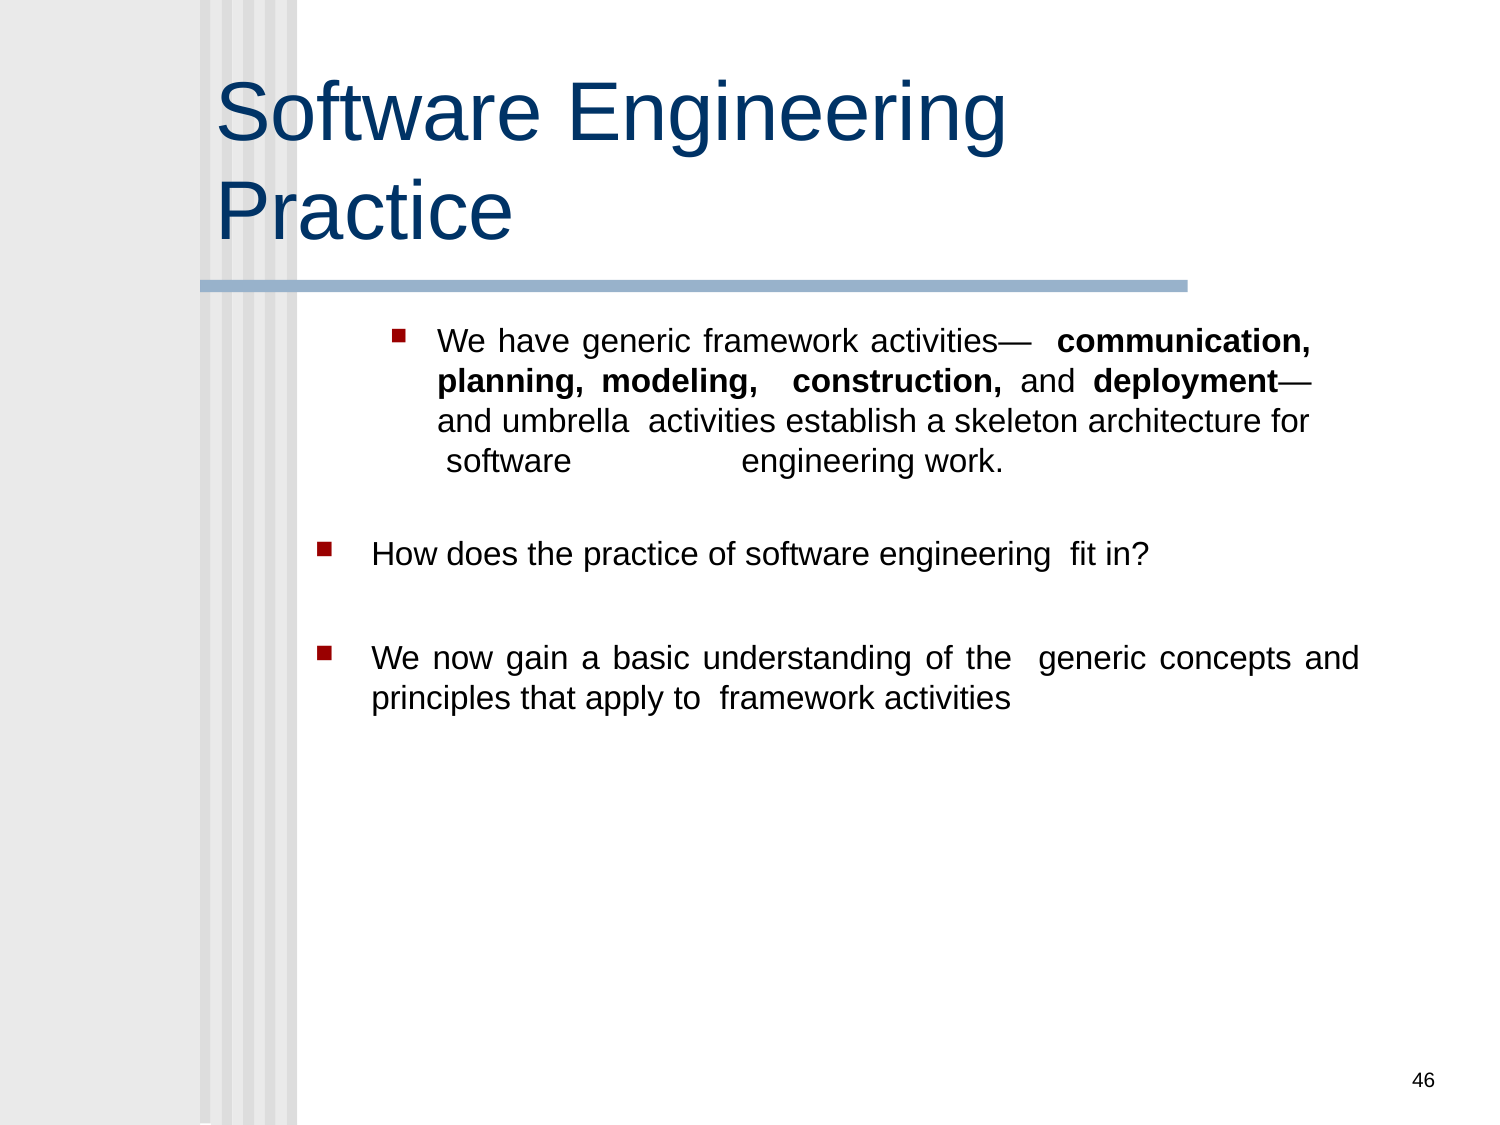

# Software Engineering  Practice
We have generic framework activities—  communication, planning, modeling,  construction, and deployment—and umbrella  activities establish a skeleton architecture for  software	engineering work.

How does the practice of software engineering  fit in?

We now gain a basic understanding of the  generic concepts and principles that apply to  framework activities
46